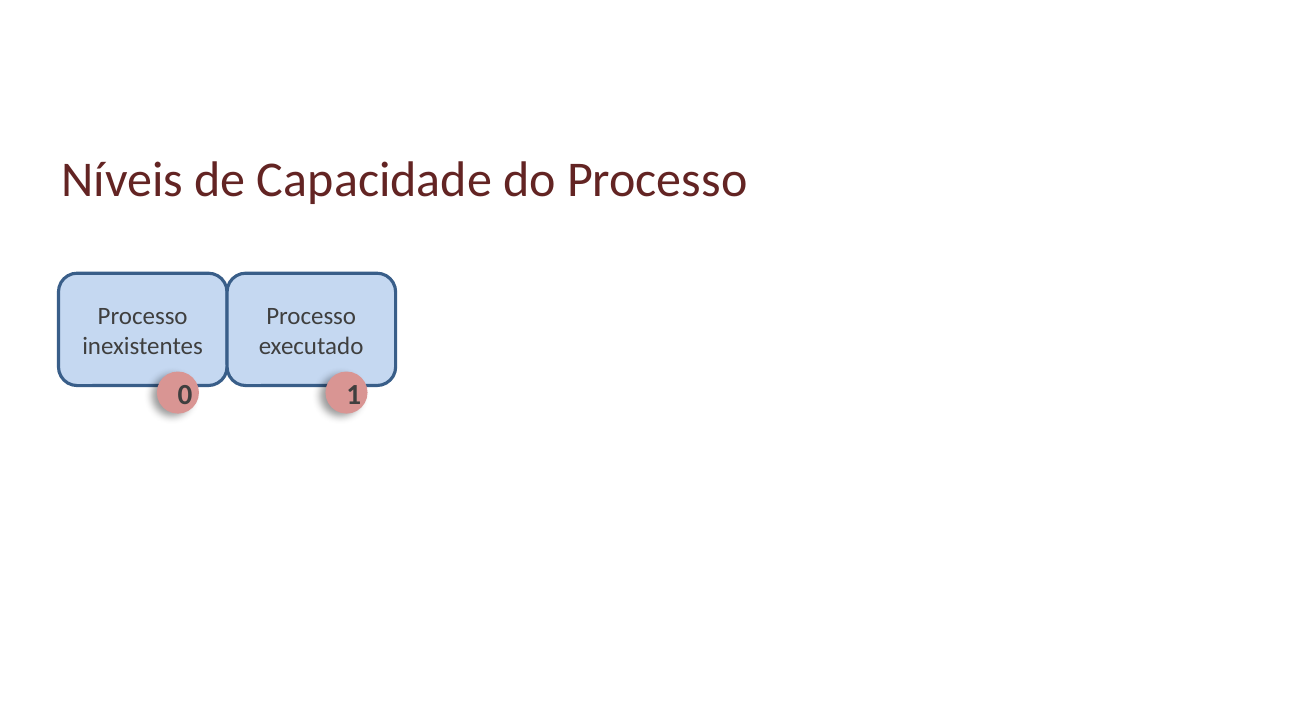

Níveis de Capacidade do Processo
Processo inexistentes
Processo executado
0
1